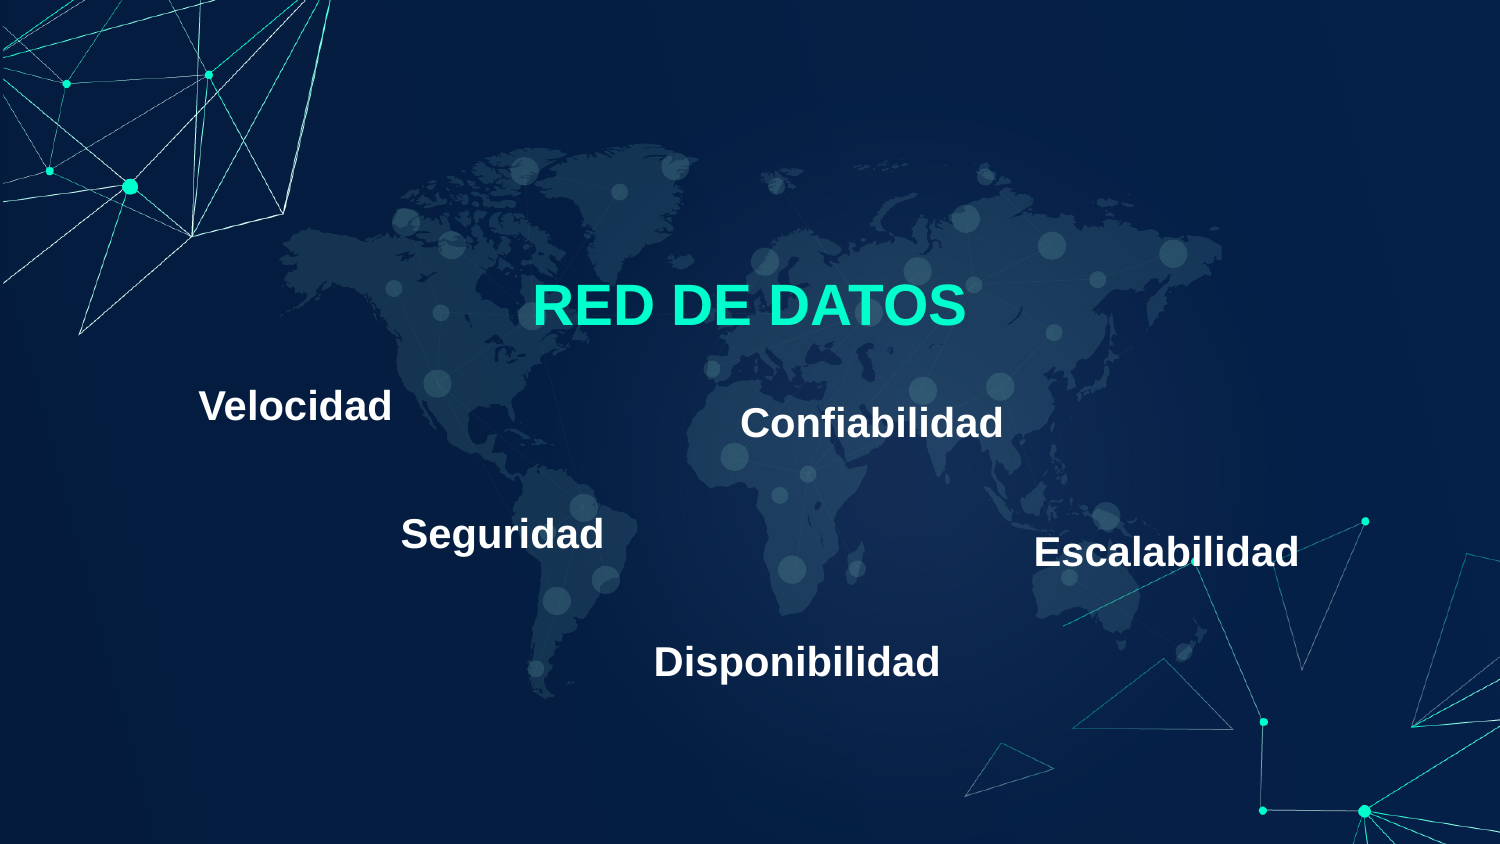

# RED DE DATOS

Velocidad
Confiabilidad
Seguridad
Escalabilidad
Disponibilidad